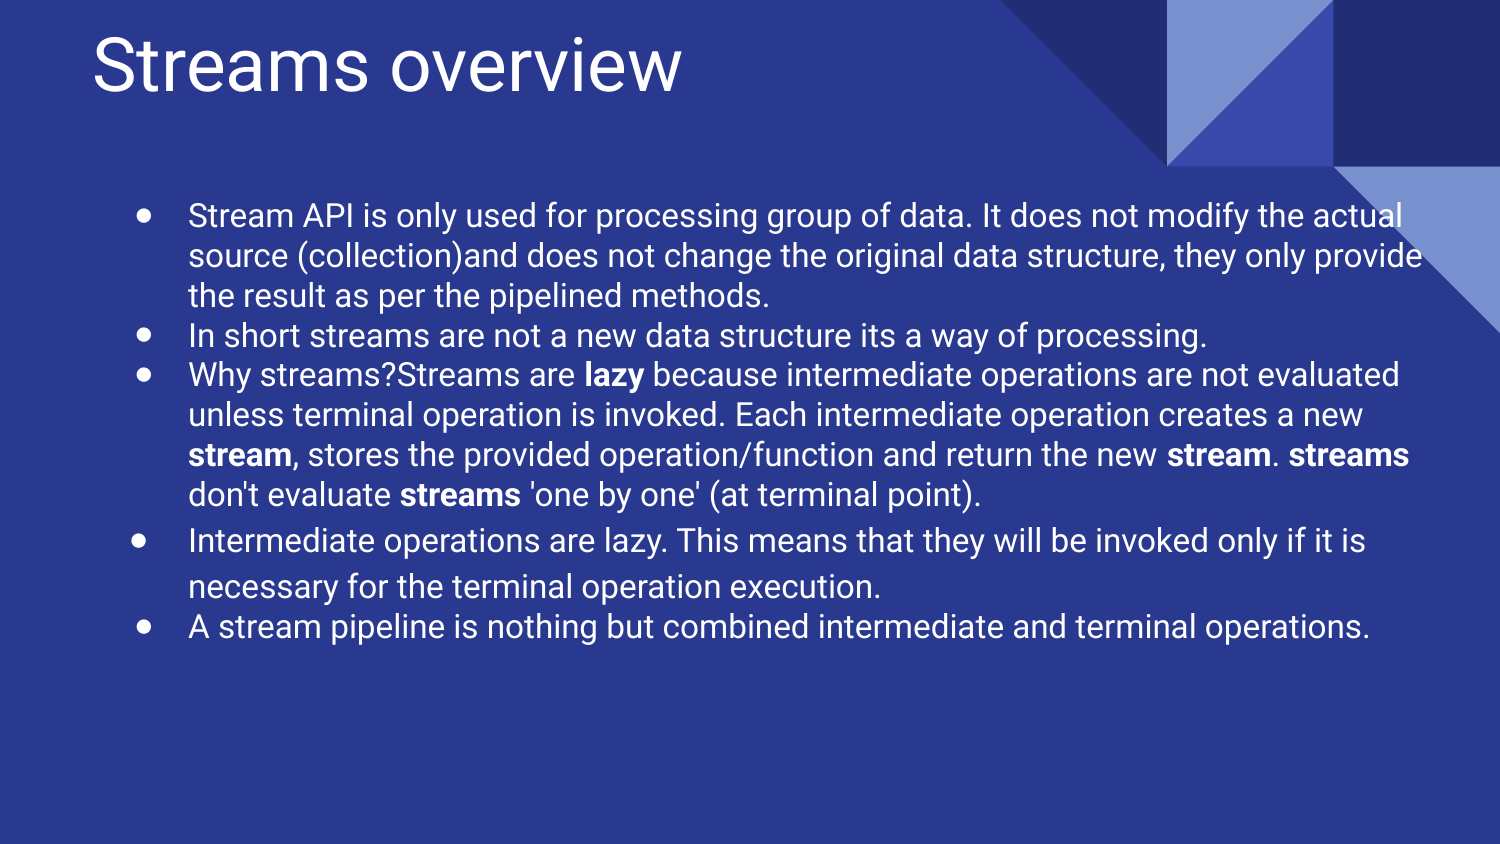

# Streams overview
Stream API is only used for processing group of data. It does not modify the actual source (collection)and does not change the original data structure, they only provide the result as per the pipelined methods.
In short streams are not a new data structure its a way of processing.
Why streams?Streams are lazy because intermediate operations are not evaluated unless terminal operation is invoked. Each intermediate operation creates a new stream, stores the provided operation/function and return the new stream. streams don't evaluate streams 'one by one' (at terminal point).
Intermediate operations are lazy. This means that they will be invoked only if it is necessary for the terminal operation execution.
A stream pipeline is nothing but combined intermediate and terminal operations.